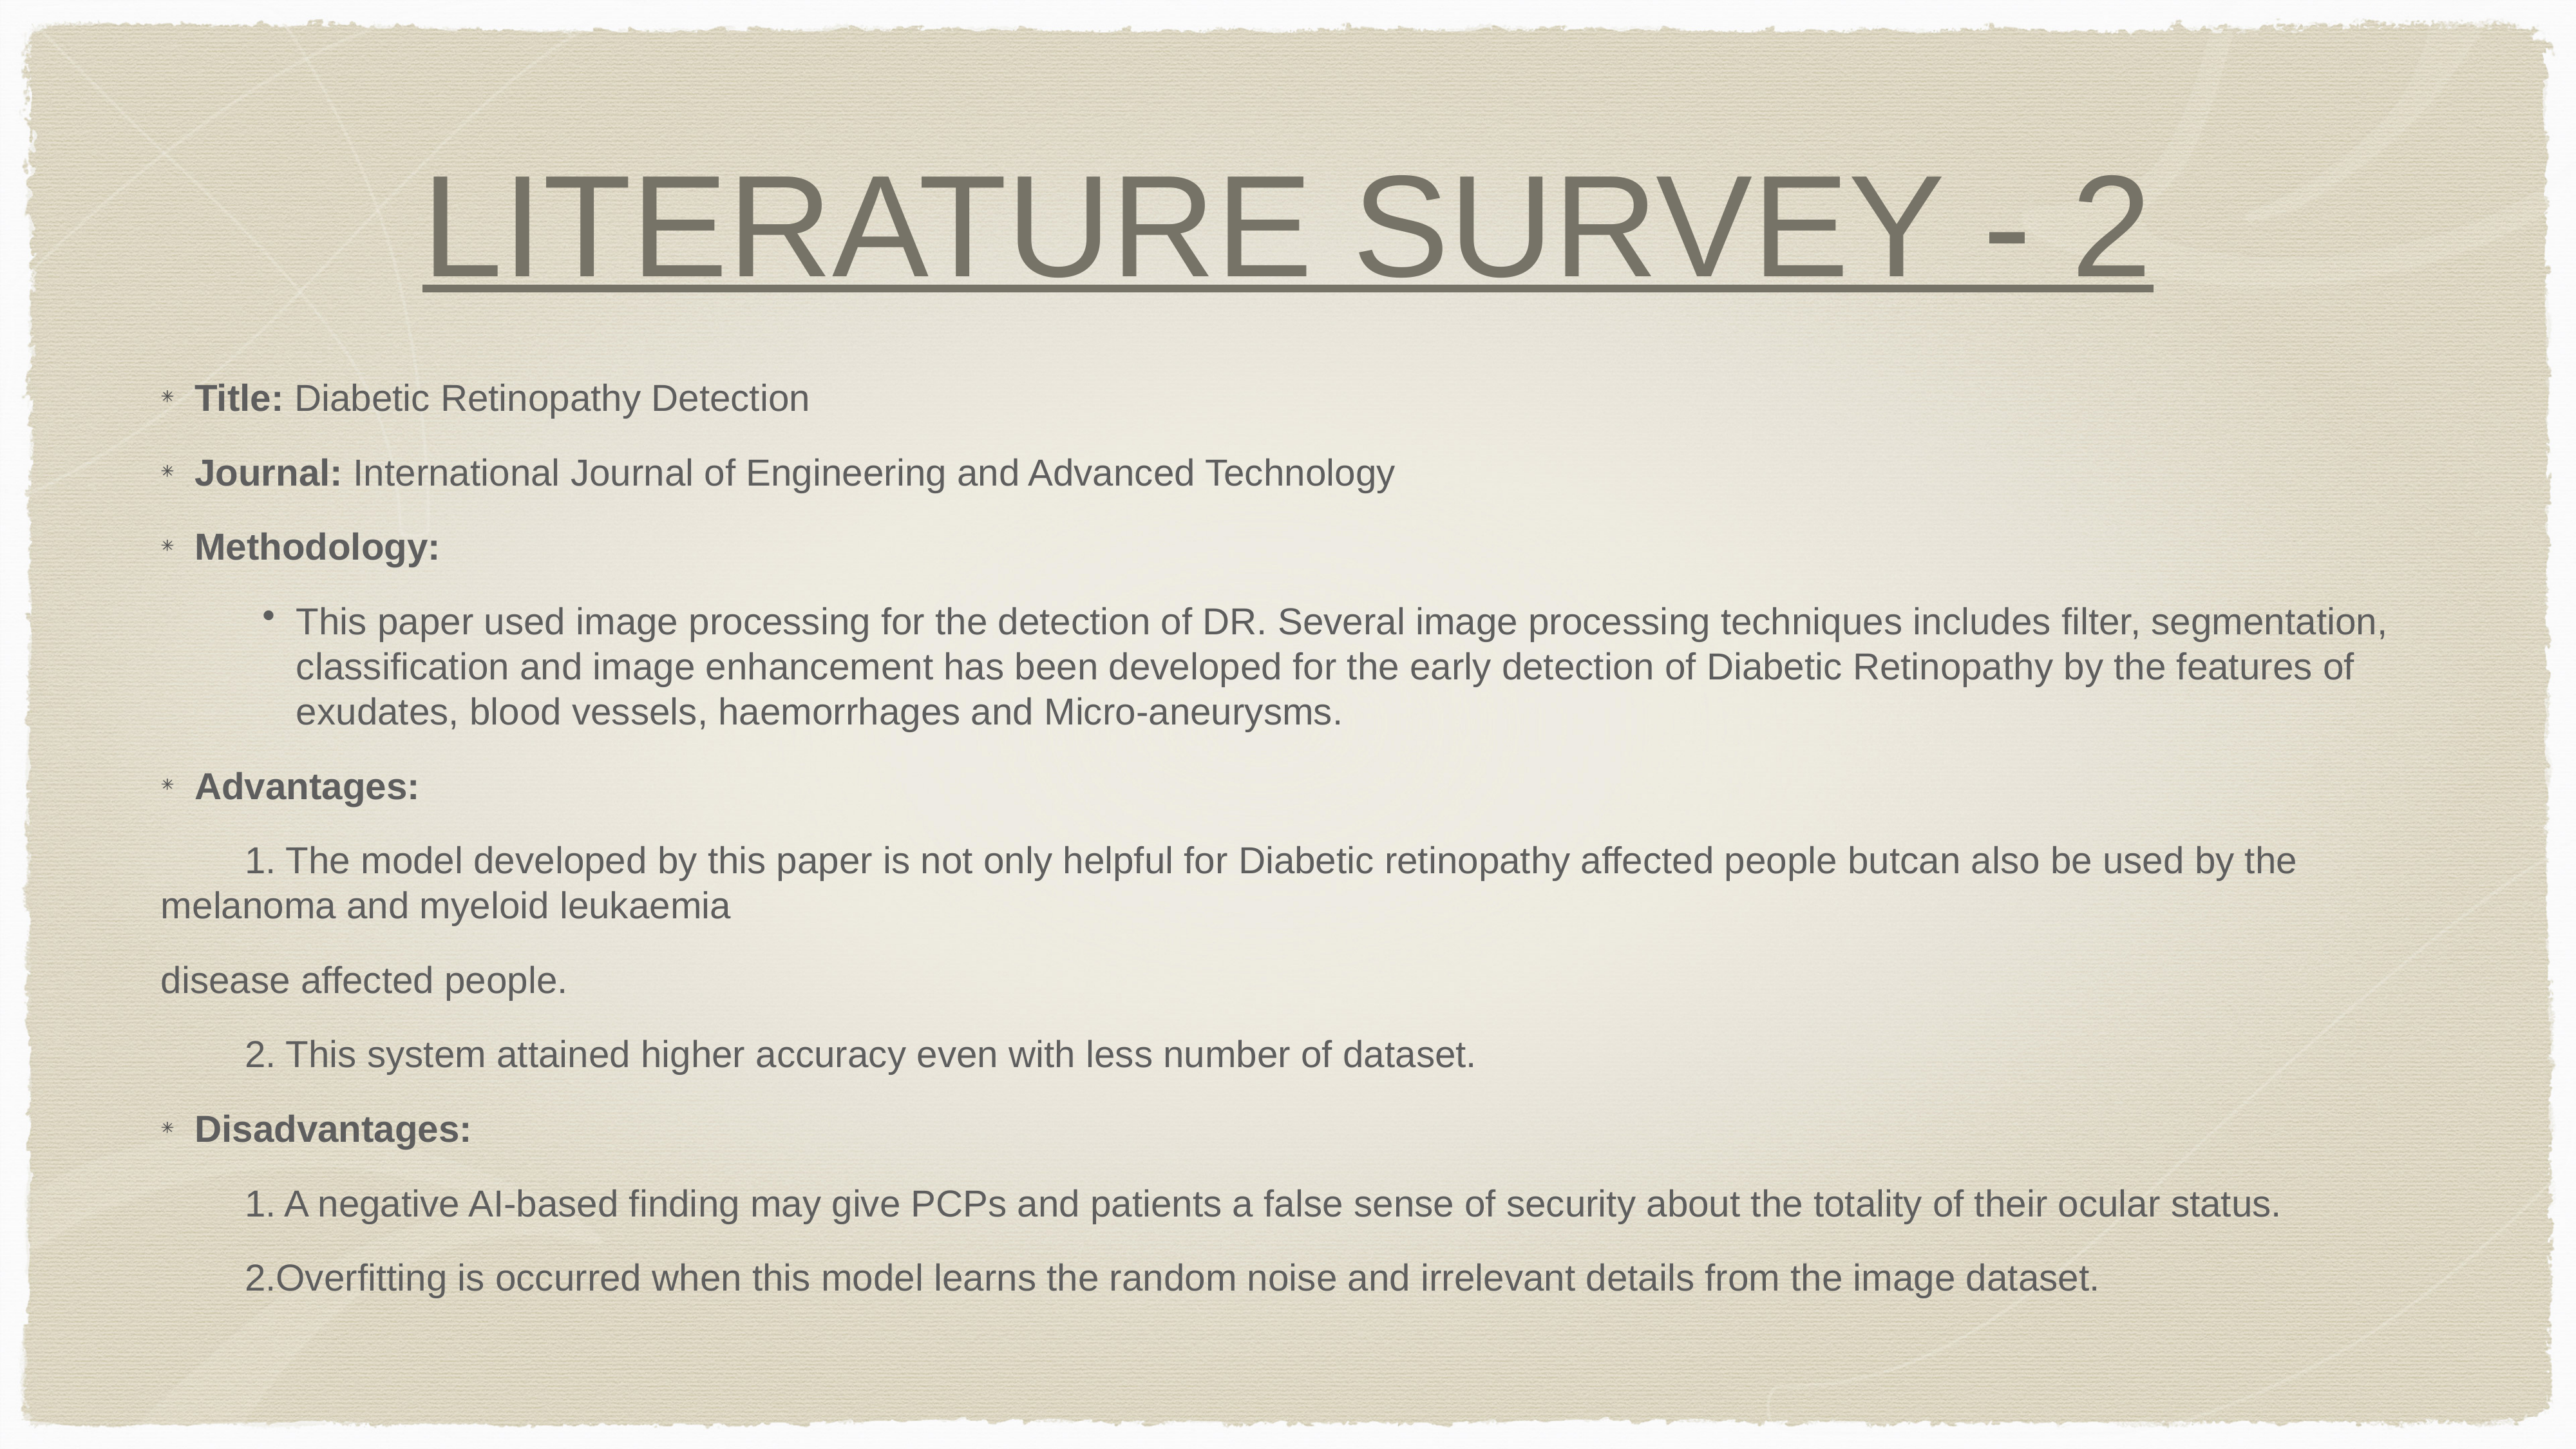

# LITERATURE SURVEY - 2
Title: Diabetic Retinopathy Detection
Journal: International Journal of Engineering and Advanced Technology
Methodology:
This paper used image processing for the detection of DR. Several image processing techniques includes filter, segmentation, classification and image enhancement has been developed for the early detection of Diabetic Retinopathy by the features of exudates, blood vessels, haemorrhages and Micro-aneurysms.
Advantages:
        1. The model developed by this paper is not only helpful for Diabetic retinopathy affected people butcan also be used by the melanoma and myeloid leukaemia
disease affected people.
        2. This system attained higher accuracy even with less number of dataset.
Disadvantages:
        1. A negative AI-based finding may give PCPs and patients a false sense of security about the totality of their ocular status.
        2.Overfitting is occurred when this model learns the random noise and irrelevant details from the image dataset.